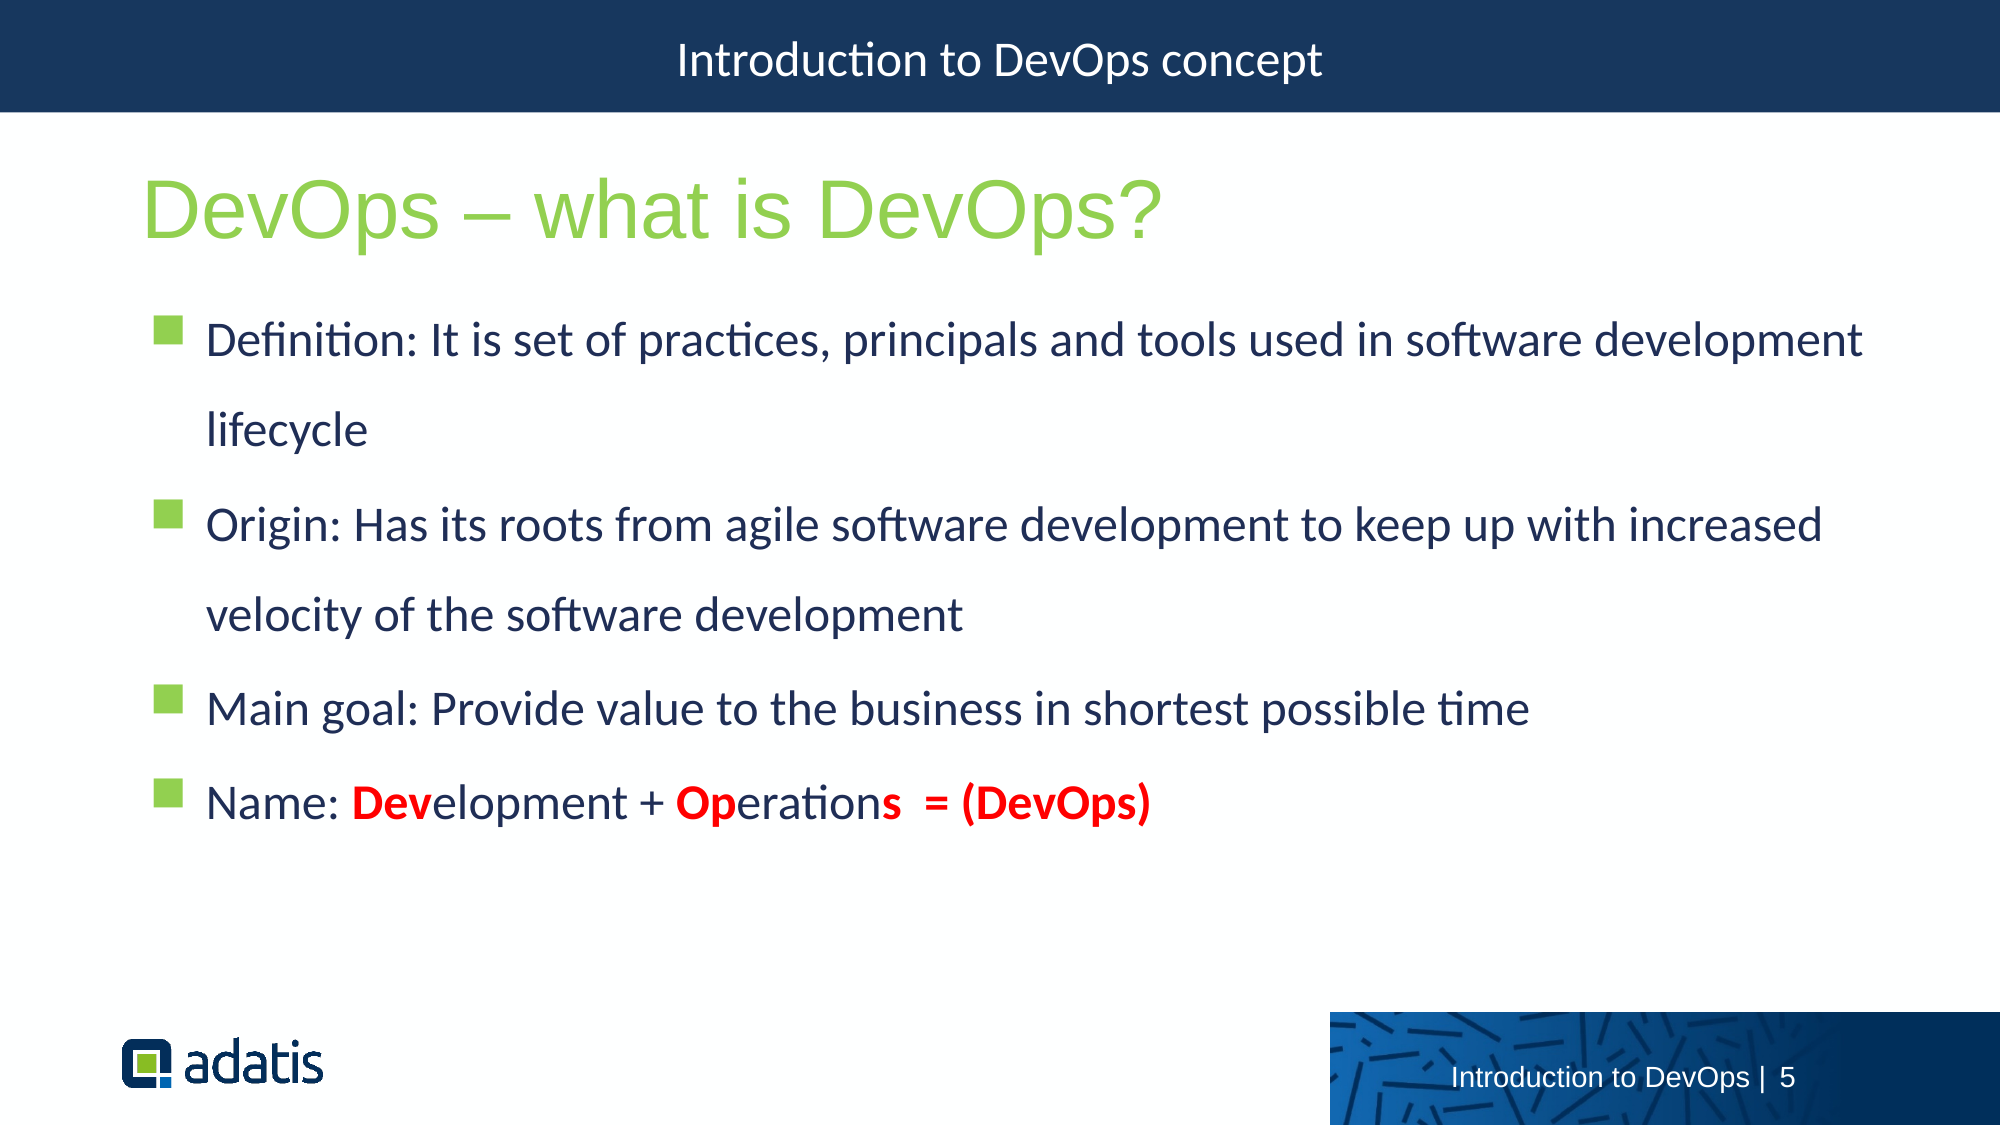

Introduction to DevOps concept
DevOps – what is DevOps?
Definition: It is set of practices, principals and tools used in software development lifecycle
Origin: Has its roots from agile software development to keep up with increased velocity of the software development
Main goal: Provide value to the business in shortest possible time
Name: Development + Operations  = (DevOps)